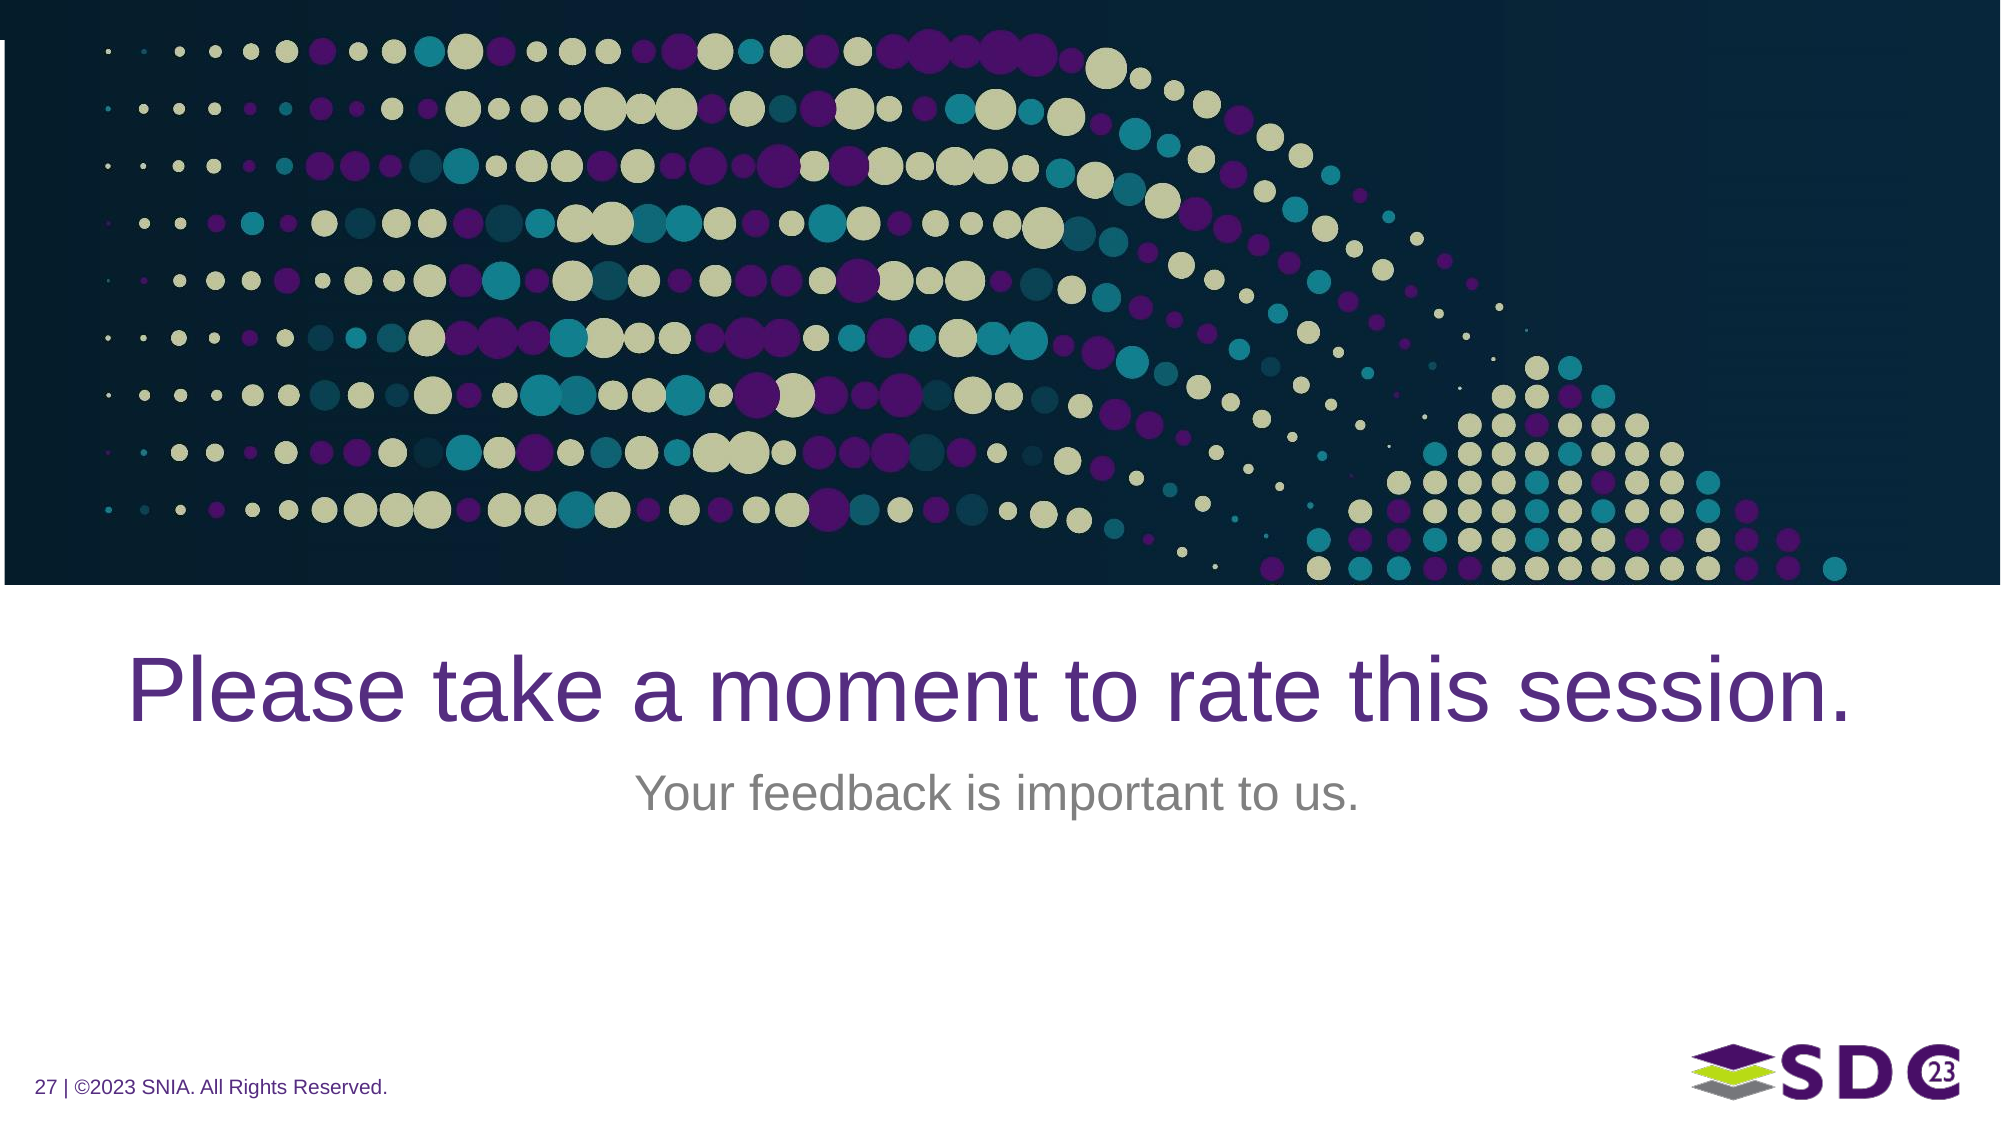

# Please take a moment to rate this session.
Your feedback is important to us.